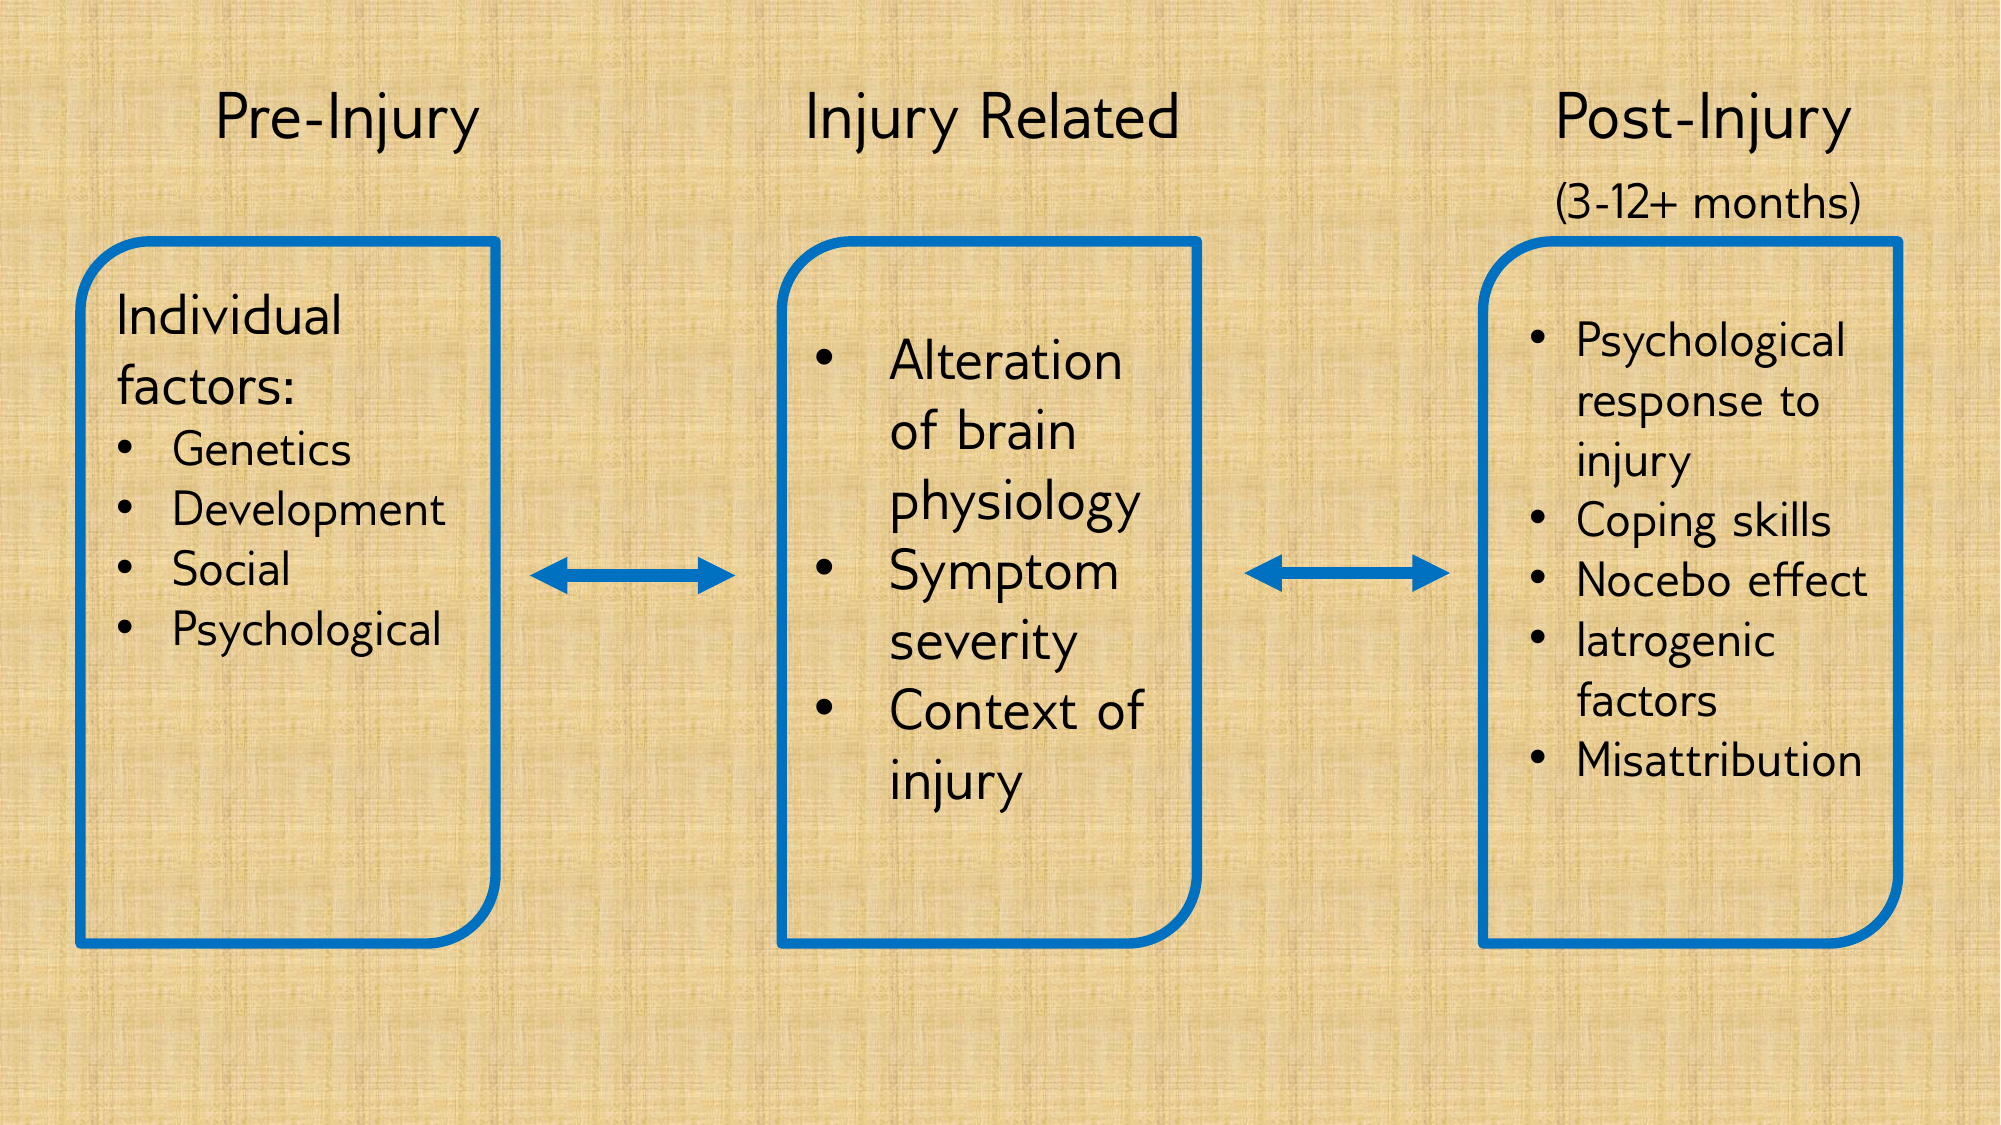

Pre-Injury 			Injury Related			Post-Injury
 										(3-12+ months)

Individual factors:
Genetics
Development
Social
Psychological

Psychological response to injury
Coping skills
Nocebo effect
Iatrogenic factors
Misattribution

Alteration of brain physiology
Symptom severity
Context of injury